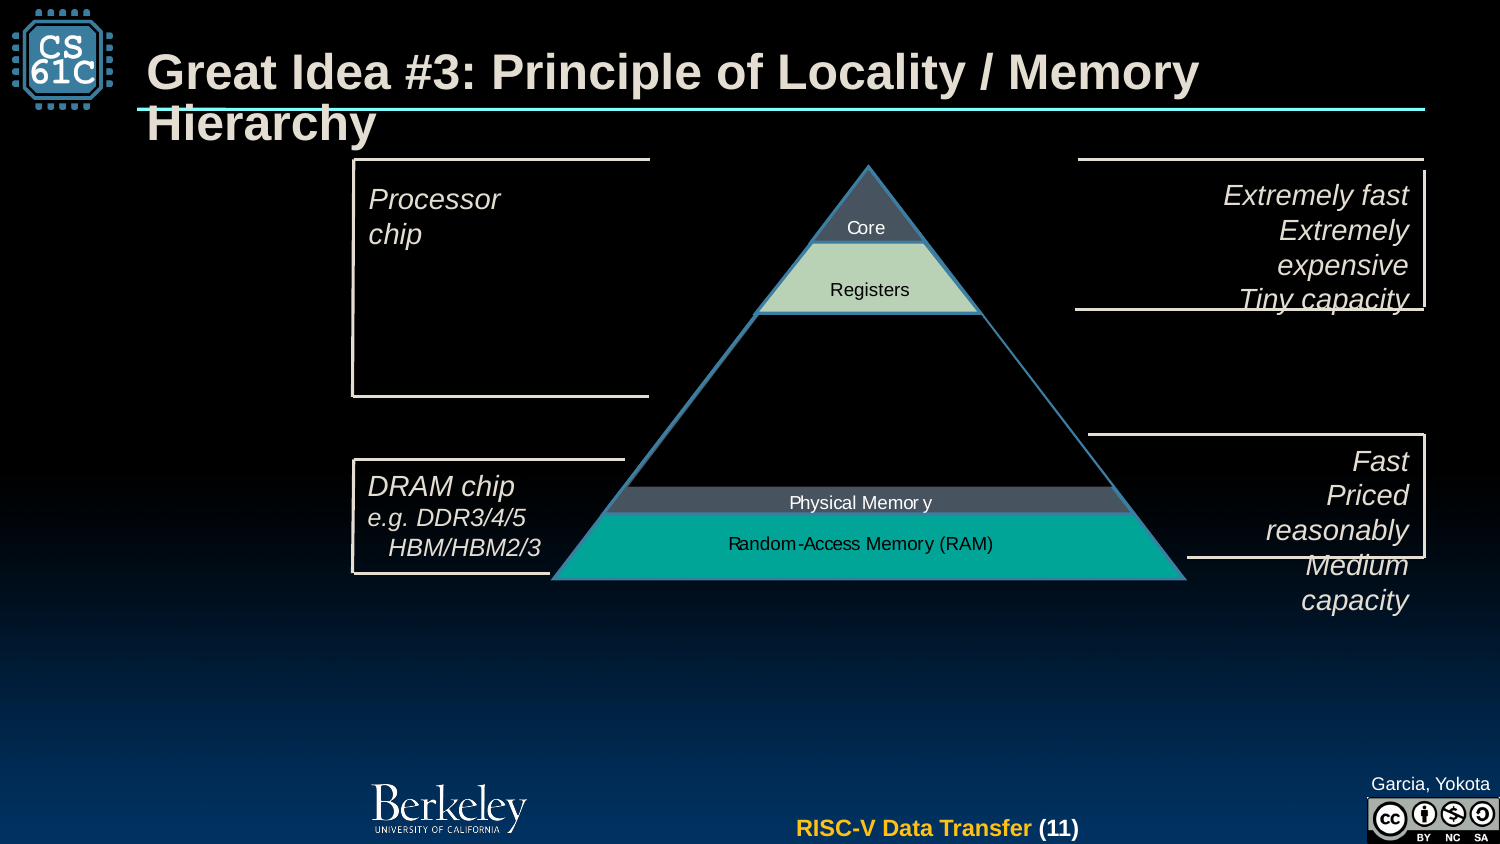

# Great Idea #3: Principle of Locality / Memory Hierarchy

C
o
r
e
Registers
P
hy
si
c
al Memo
r
y
R
andom
-
A
cc
e
s
s Memo
r
y (RAM)
Extremely fast
Extremely expensive
Tiny capacity
Processor chip
Fast
Priced reasonably
Medium capacity
DRAM chip
e.g. DDR3/4/5       HBM/HBM2/3